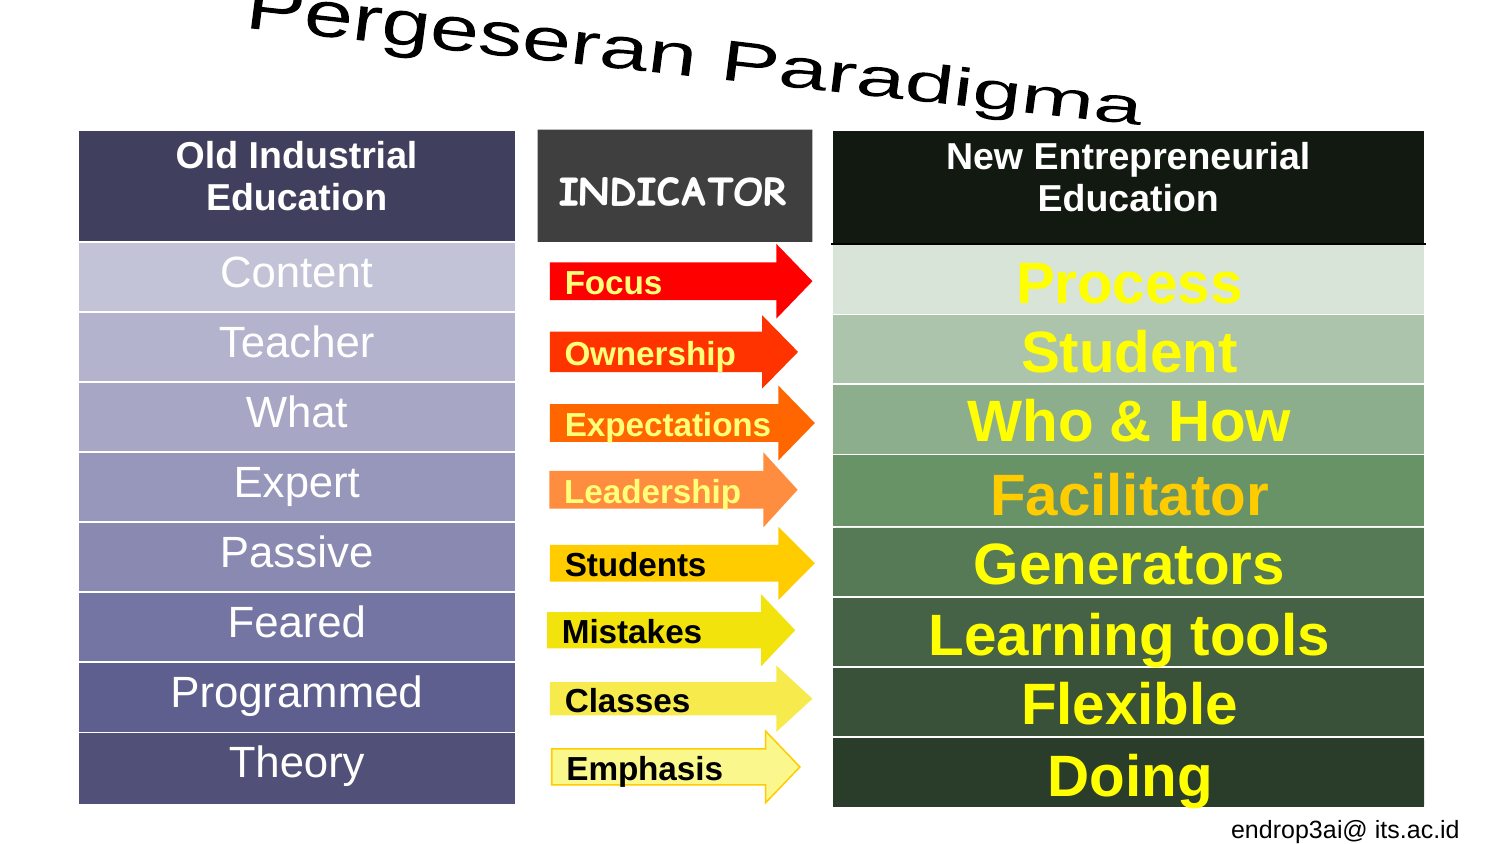

Pergeseran Paradigma
| Old Industrial Education |
| --- |
| Content |
| Teacher |
| What |
| Expert |
| Passive |
| Feared |
| Programmed |
| Theory |

INDICATOR
| New Entrepreneurial Education |
| --- |
|  |
|  |
|  |
|  |
|  |
|  |
|  |
|  |
Focus
Ownership
Expectations
Leadership
Students
Mistakes
Classes
Emphasis
Process
Student
Who & How
Facilitator
Generators
Learning tools
Flexible
Doing
endrop3ai@ its.ac.id